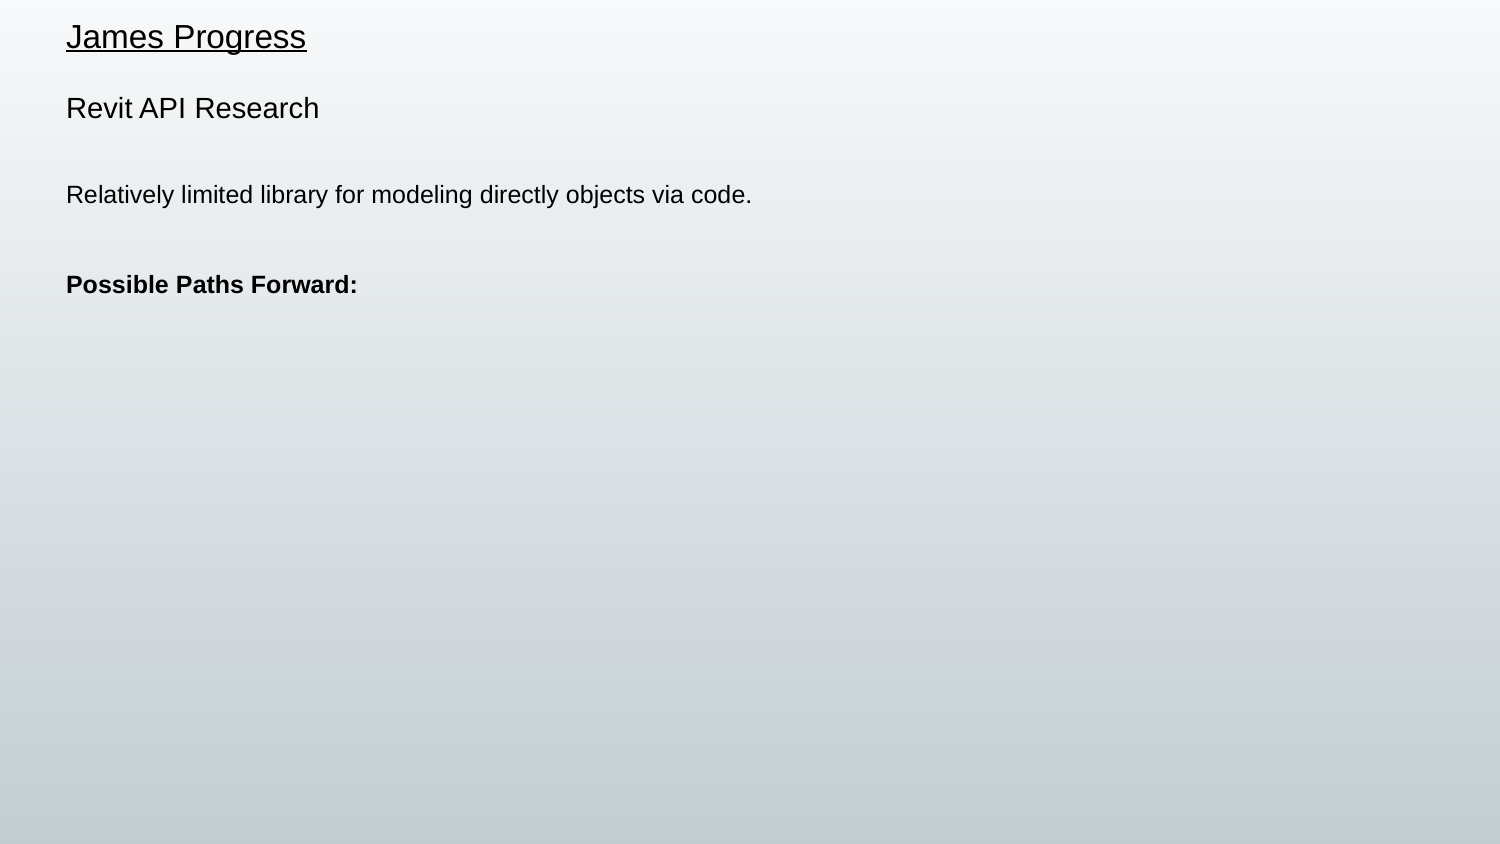

# James Progress
Revit API Research
Relatively limited library for modeling directly objects via code.

Possible Paths Forward: